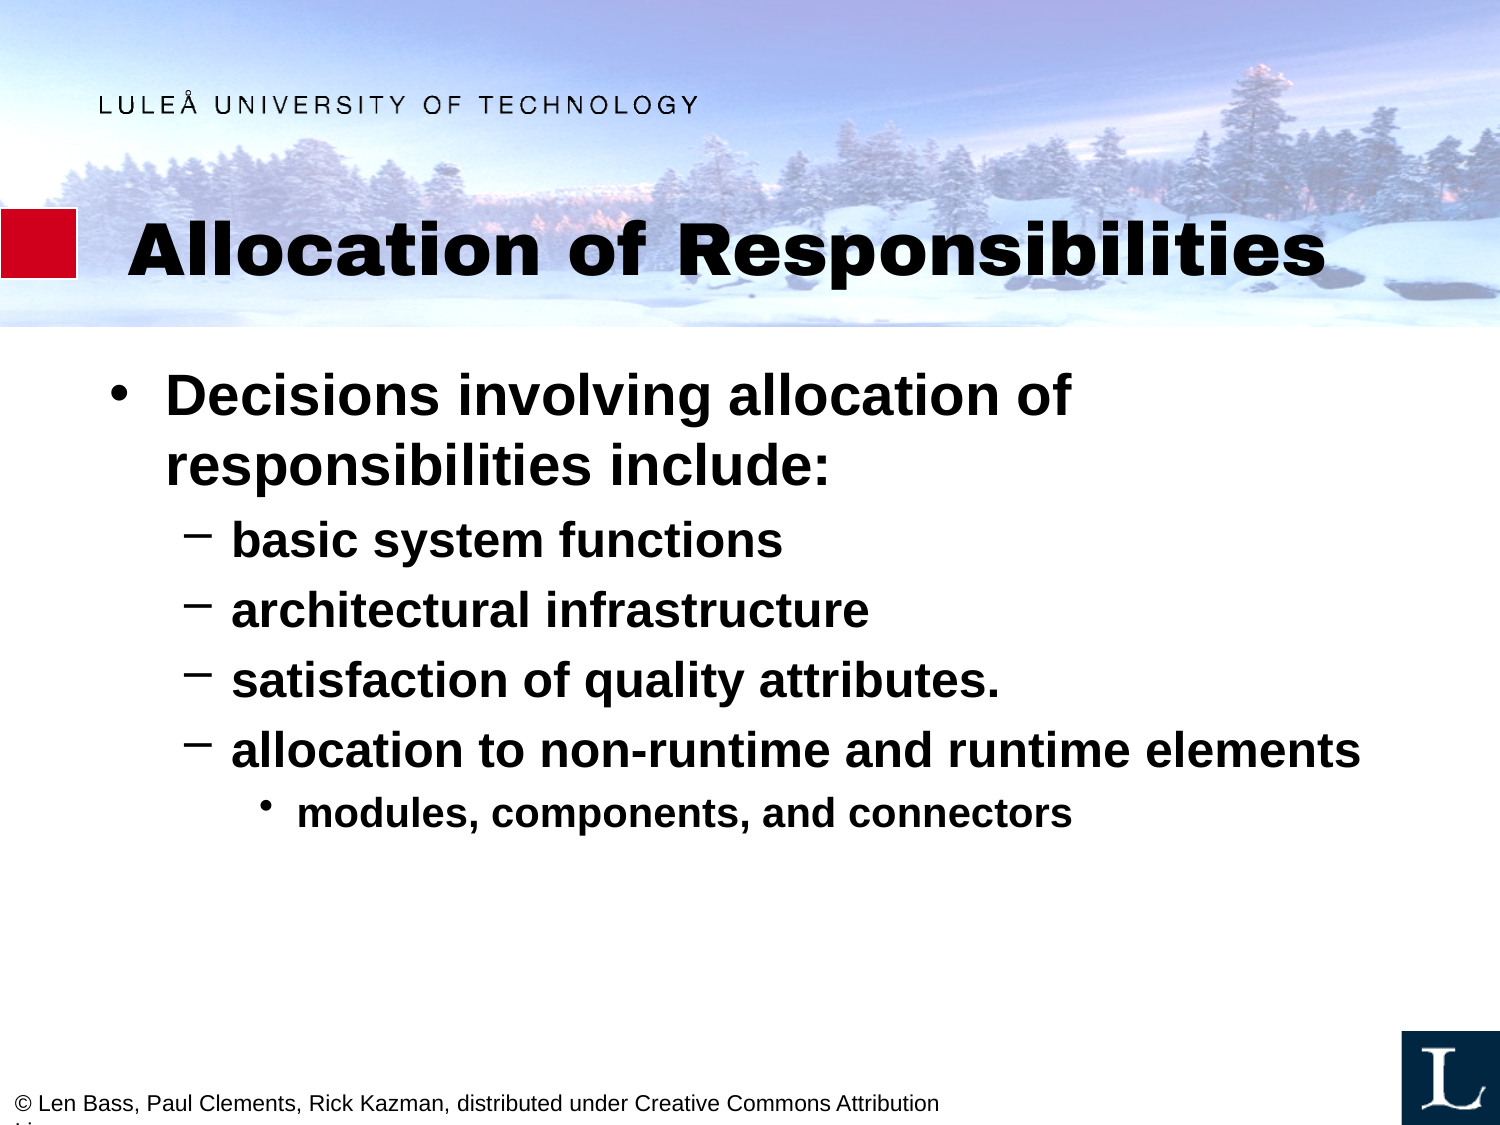

# Allocation of Responsibilities
Decisions involving allocation of responsibilities include:
basic system functions
architectural infrastructure
satisfaction of quality attributes.
allocation to non-runtime and runtime elements
modules, components, and connectors

© Len Bass, Paul Clements, Rick Kazman, distributed under Creative Commons Attribution License